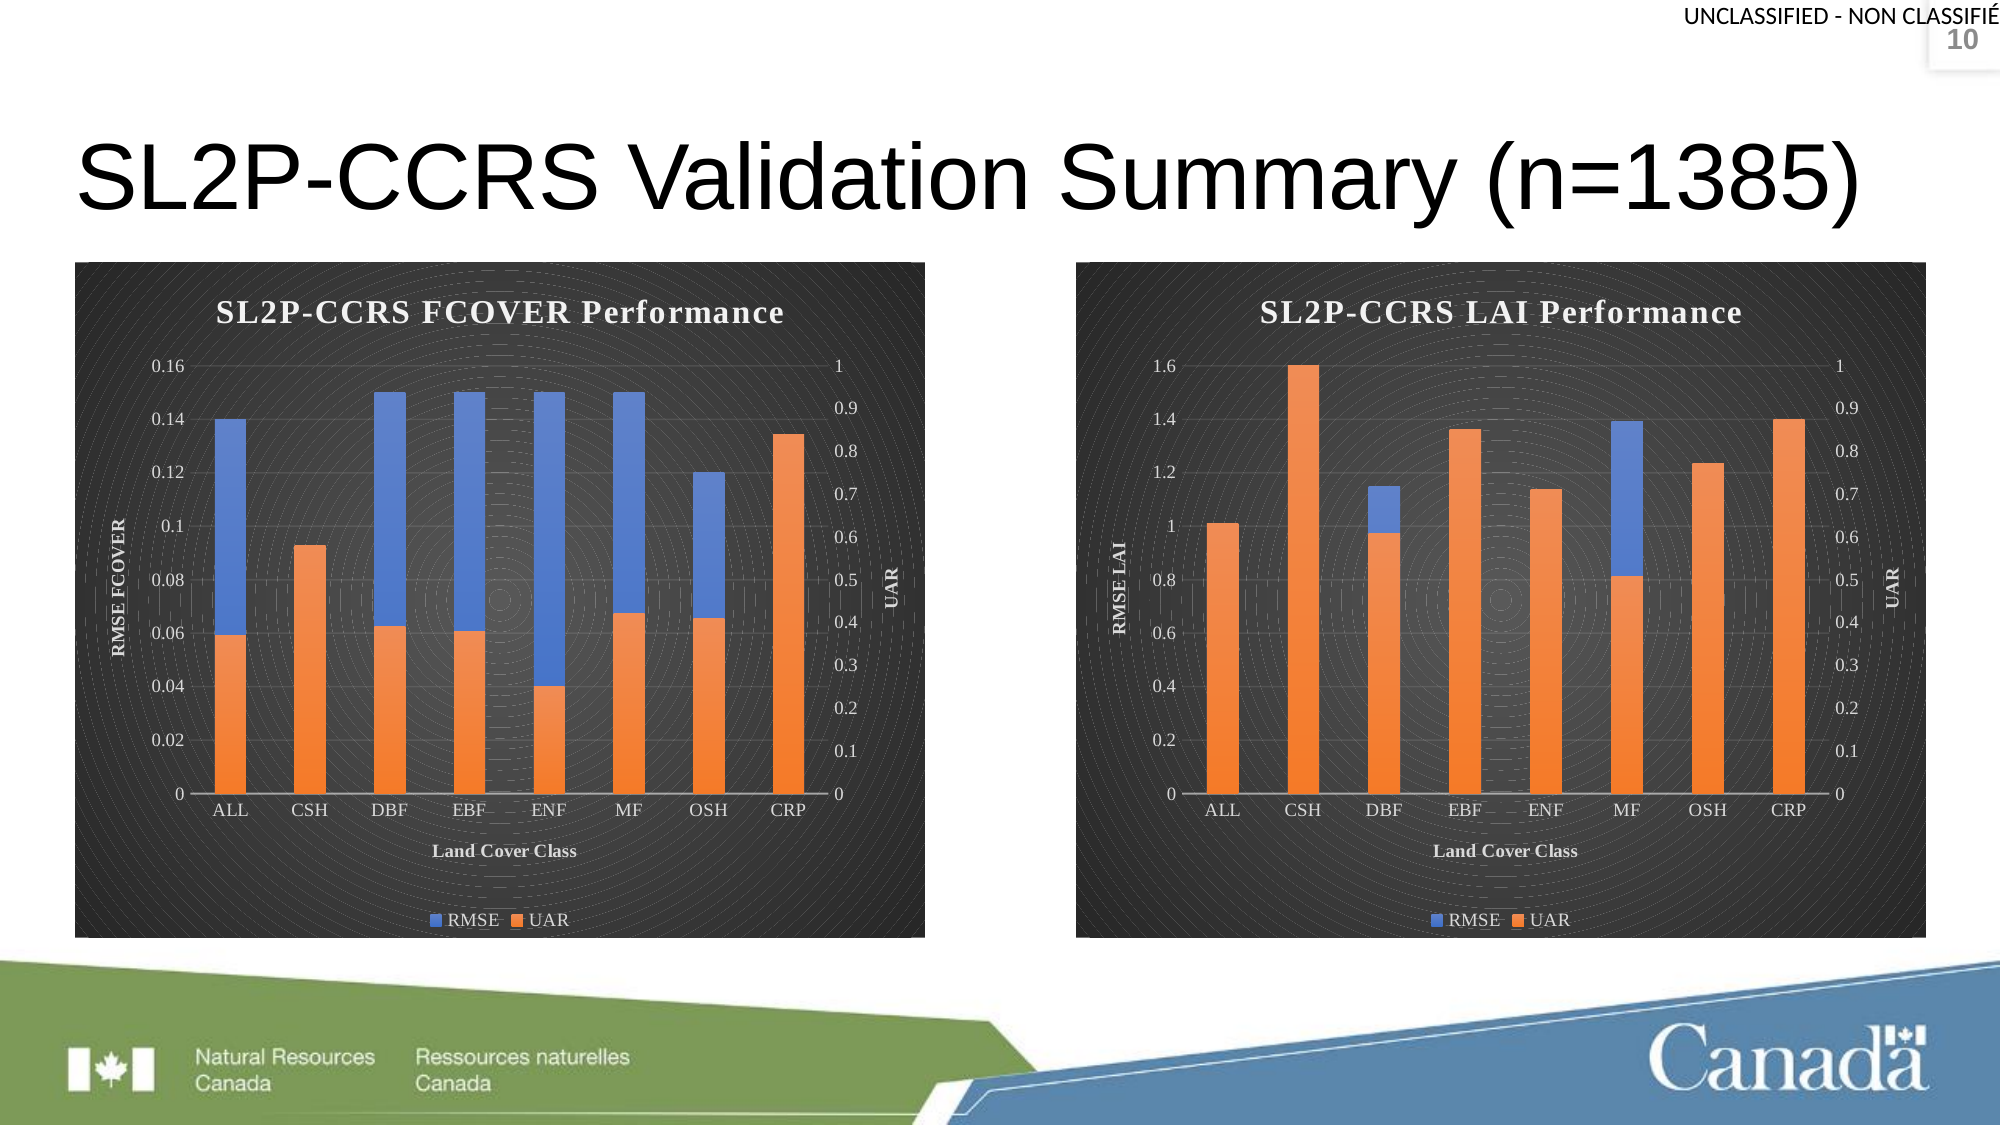

10
# SL2P-CCRS Validation Summary (n=1385)

### Chart: SL2P-CCRS FCOVER Performance

| Category |  |  |
|---|---|---|
| ALL | 0.14 | 0.37 |
| CSH | 0.05 | 0.58 |
| DBF | 0.15 | 0.39 |
| EBF | 0.15 | 0.38 |
| ENF | 0.15 | 0.25 |
| MF | 0.15 | 0.42 |
| OSH | 0.12 | 0.41 |
| CRP | 0.1139 | 0.84 |

### Chart: SL2P-CCRS LAI Performance

| Category |  |  |
|---|---|---|
| ALL | 0.91 | 0.6314696811971373 |
| CSH | 0.14 | 1.0 |
| DBF | 1.15 | 0.6075153179190751 |
| EBF | 0.39 | 0.85 |
| ENF | 0.78 | 0.7120102040816326 |
| MF | 1.39 | 0.5064984227129338 |
| OSH | 0.54 | 0.7714285714285714 |
| CRP | 0.6274460431654676 | 0.8733812949640288 |